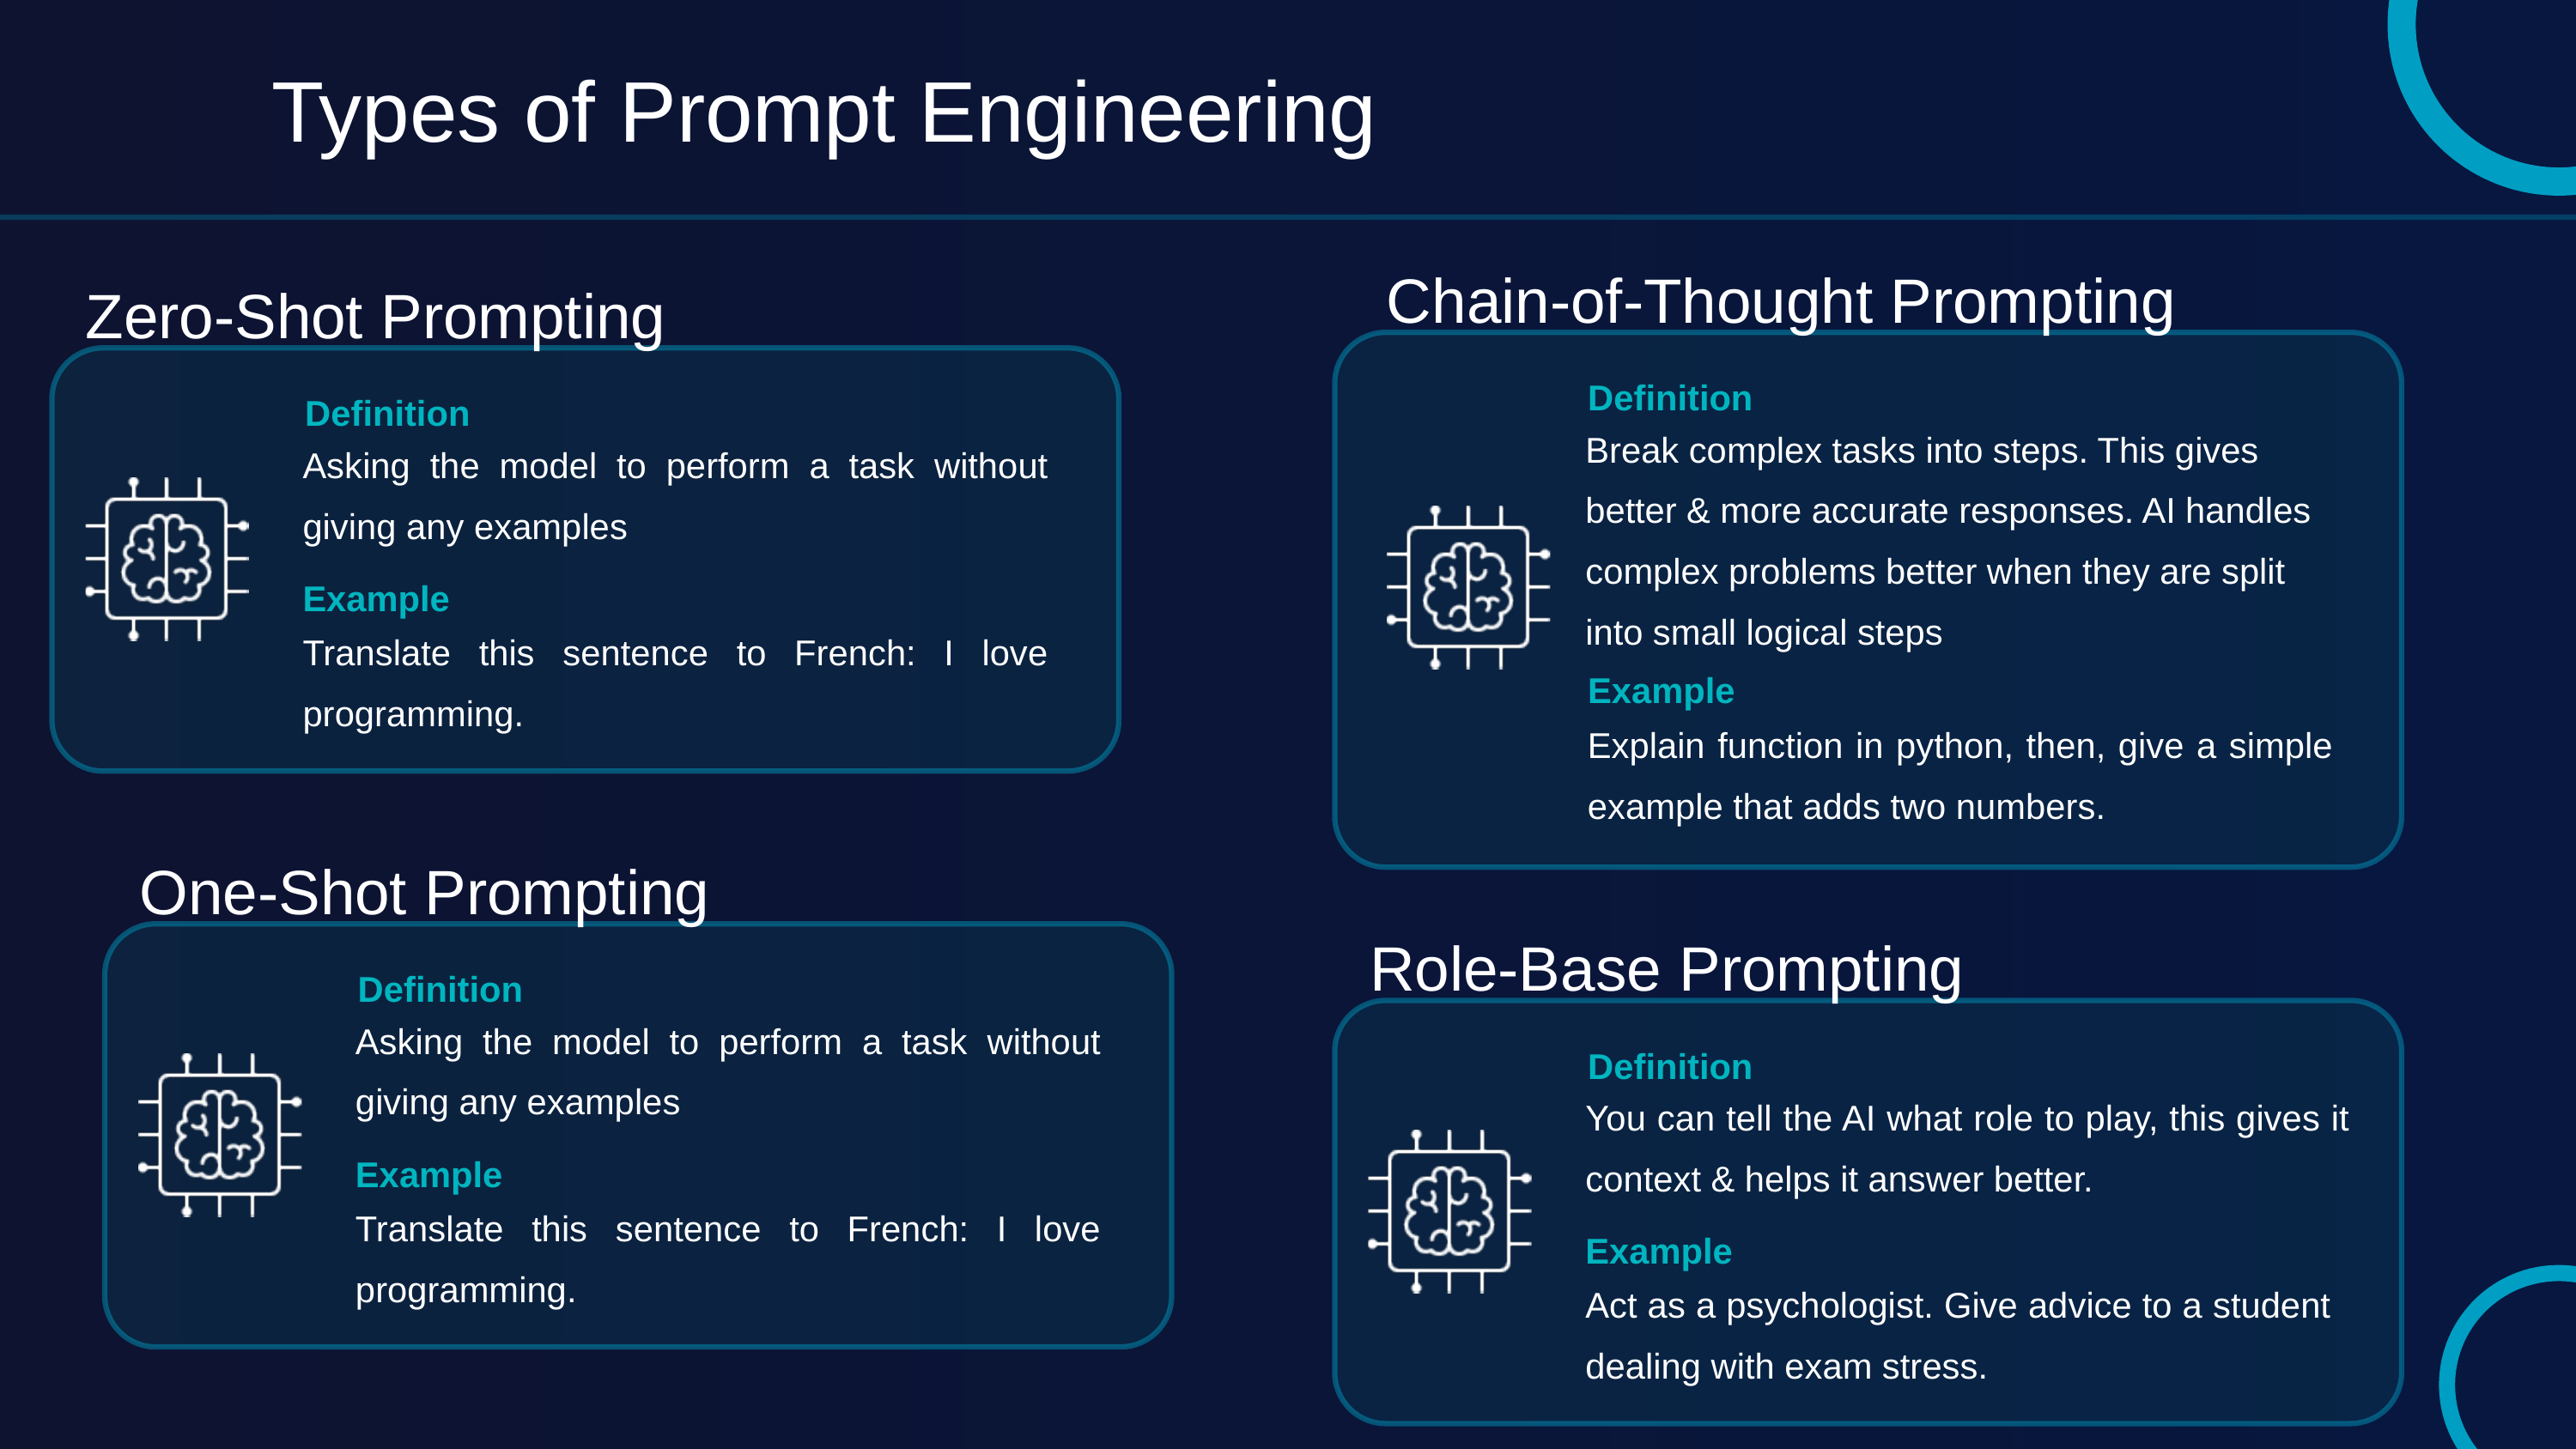

Types of Prompt Engineering
Chain-of-Thought Prompting
Zero-Shot Prompting

Definition
Definition
Break complex tasks into steps. This gives better & more accurate responses. AI handles complex problems better when they are split into small logical steps
Asking the model to perform a task without giving any examples

Example
Translate this sentence to French: I love programming.
Example
Explain function in python, then, give a simple example that adds two numbers.

One-Shot Prompting
Role-Base Prompting

Definition

Asking the model to perform a task without giving any examples
Definition

You can tell the AI what role to play, this gives it context & helps it answer better.

Example
Translate this sentence to French: I love programming.
Example
Act as a psychologist. Give advice to a student dealing with exam stress.